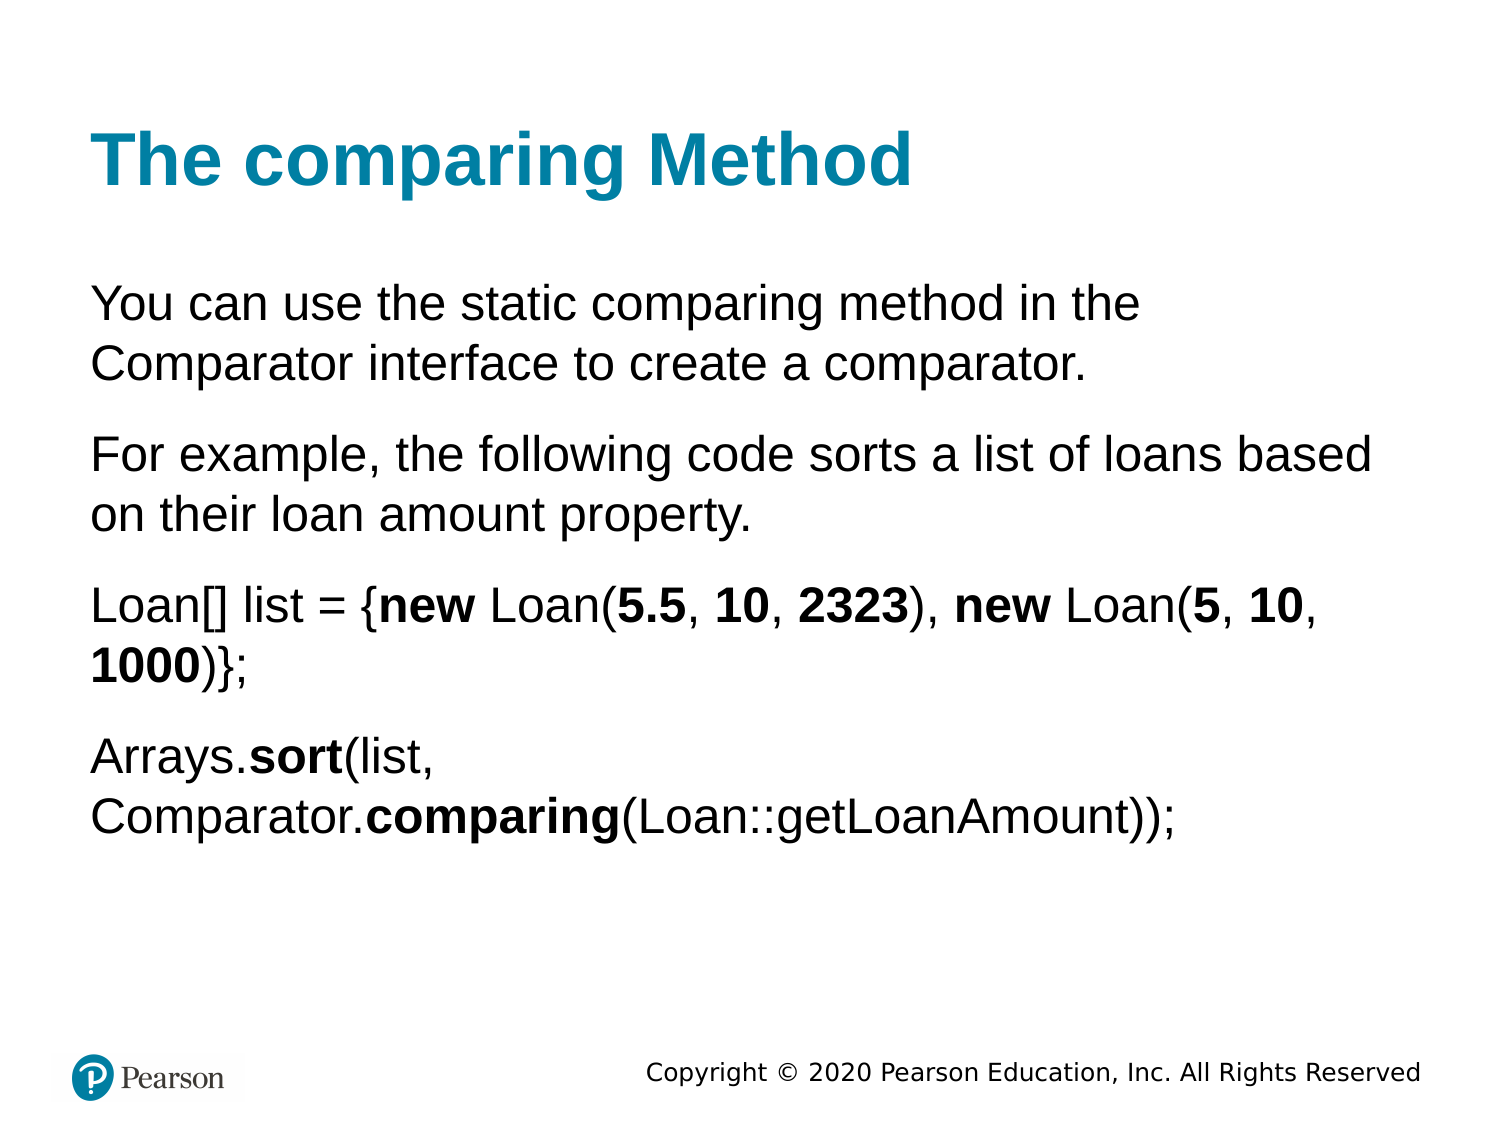

# The comparing Method
You can use the static comparing method in the Comparator interface to create a comparator.
For example, the following code sorts a list of loans based on their loan amount property.
Loan[] list = {new Loan(5.5, 10, 2323), new Loan(5, 10, 1000)};
Arrays.sort(list, Comparator.comparing(Loan::getLoanAmount));